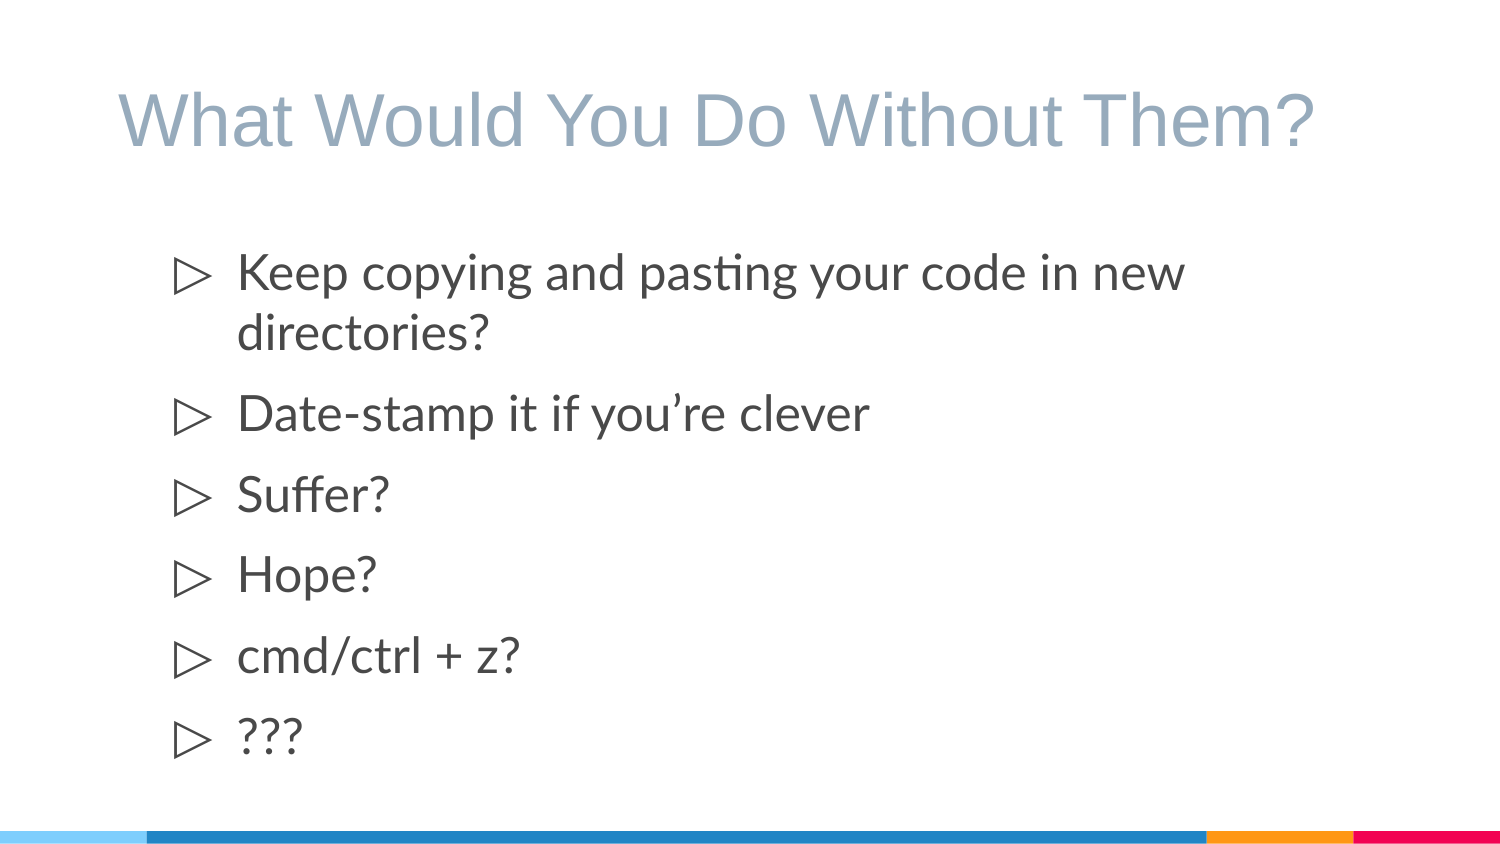

# What Would You Do Without Them?
Keep copying and pasting your code in new directories?
Date-stamp it if you’re clever
Suffer?
Hope?
cmd/ctrl + z?
???